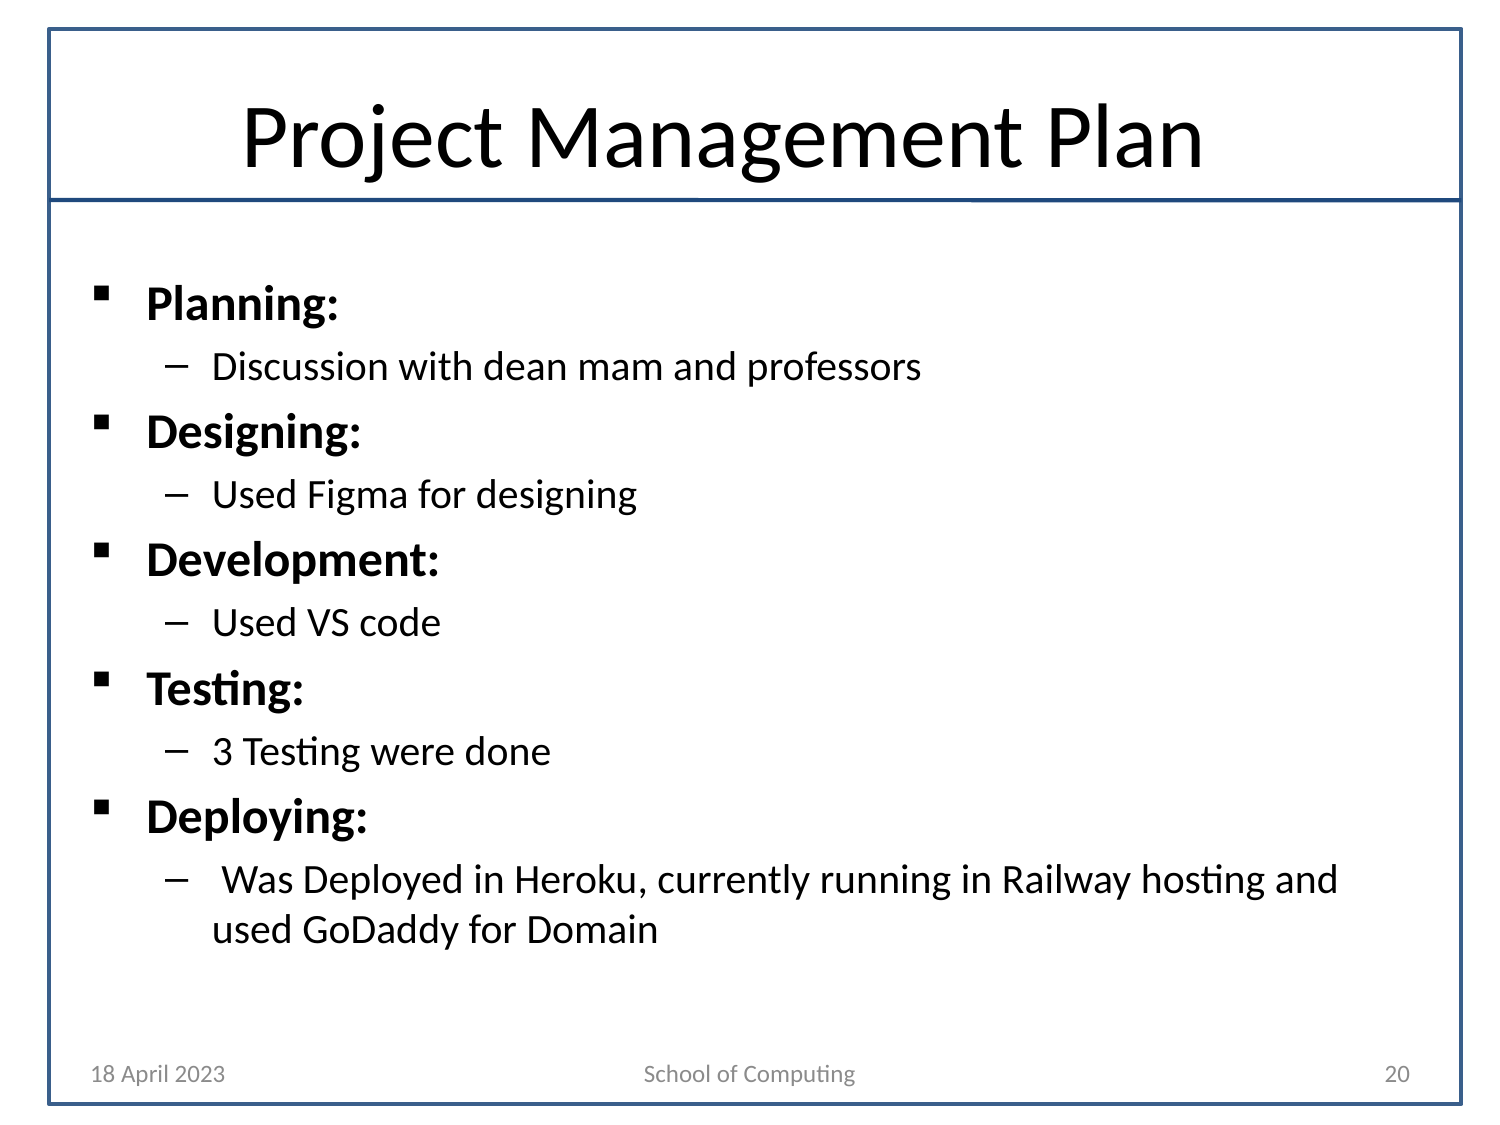

# Project Management Plan
Planning:
Discussion with dean mam and professors
Designing:
Used Figma for designing
Development:
Used VS code
Testing:
3 Testing were done
Deploying:
 Was Deployed in Heroku, currently running in Railway hosting and used GoDaddy for Domain

18 April 2023
School of Computing
20